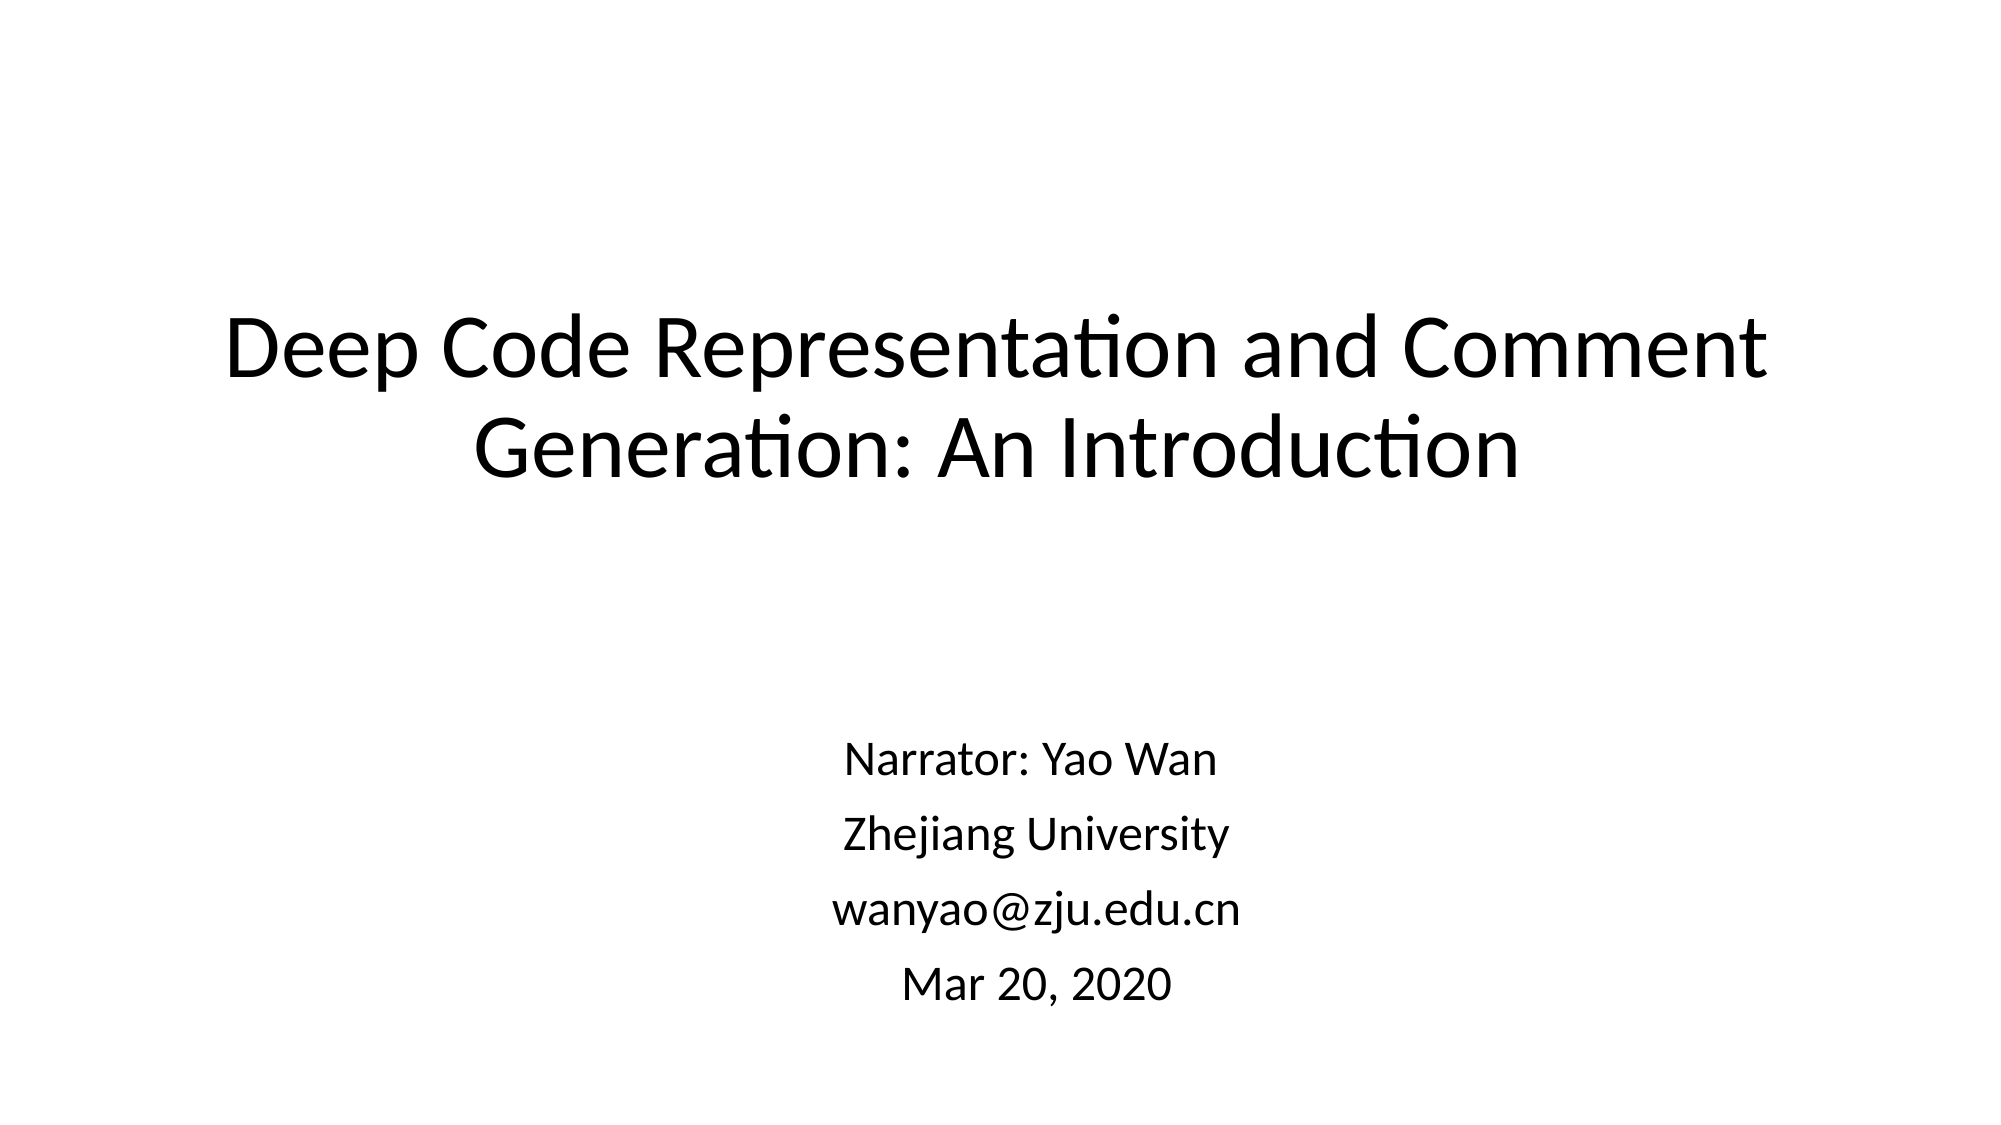

# Deep Code Representation and Comment Generation: An Introduction

Narrator: Yao Wan
Zhejiang University
wanyao@zju.edu.cn
Mar 20, 2020